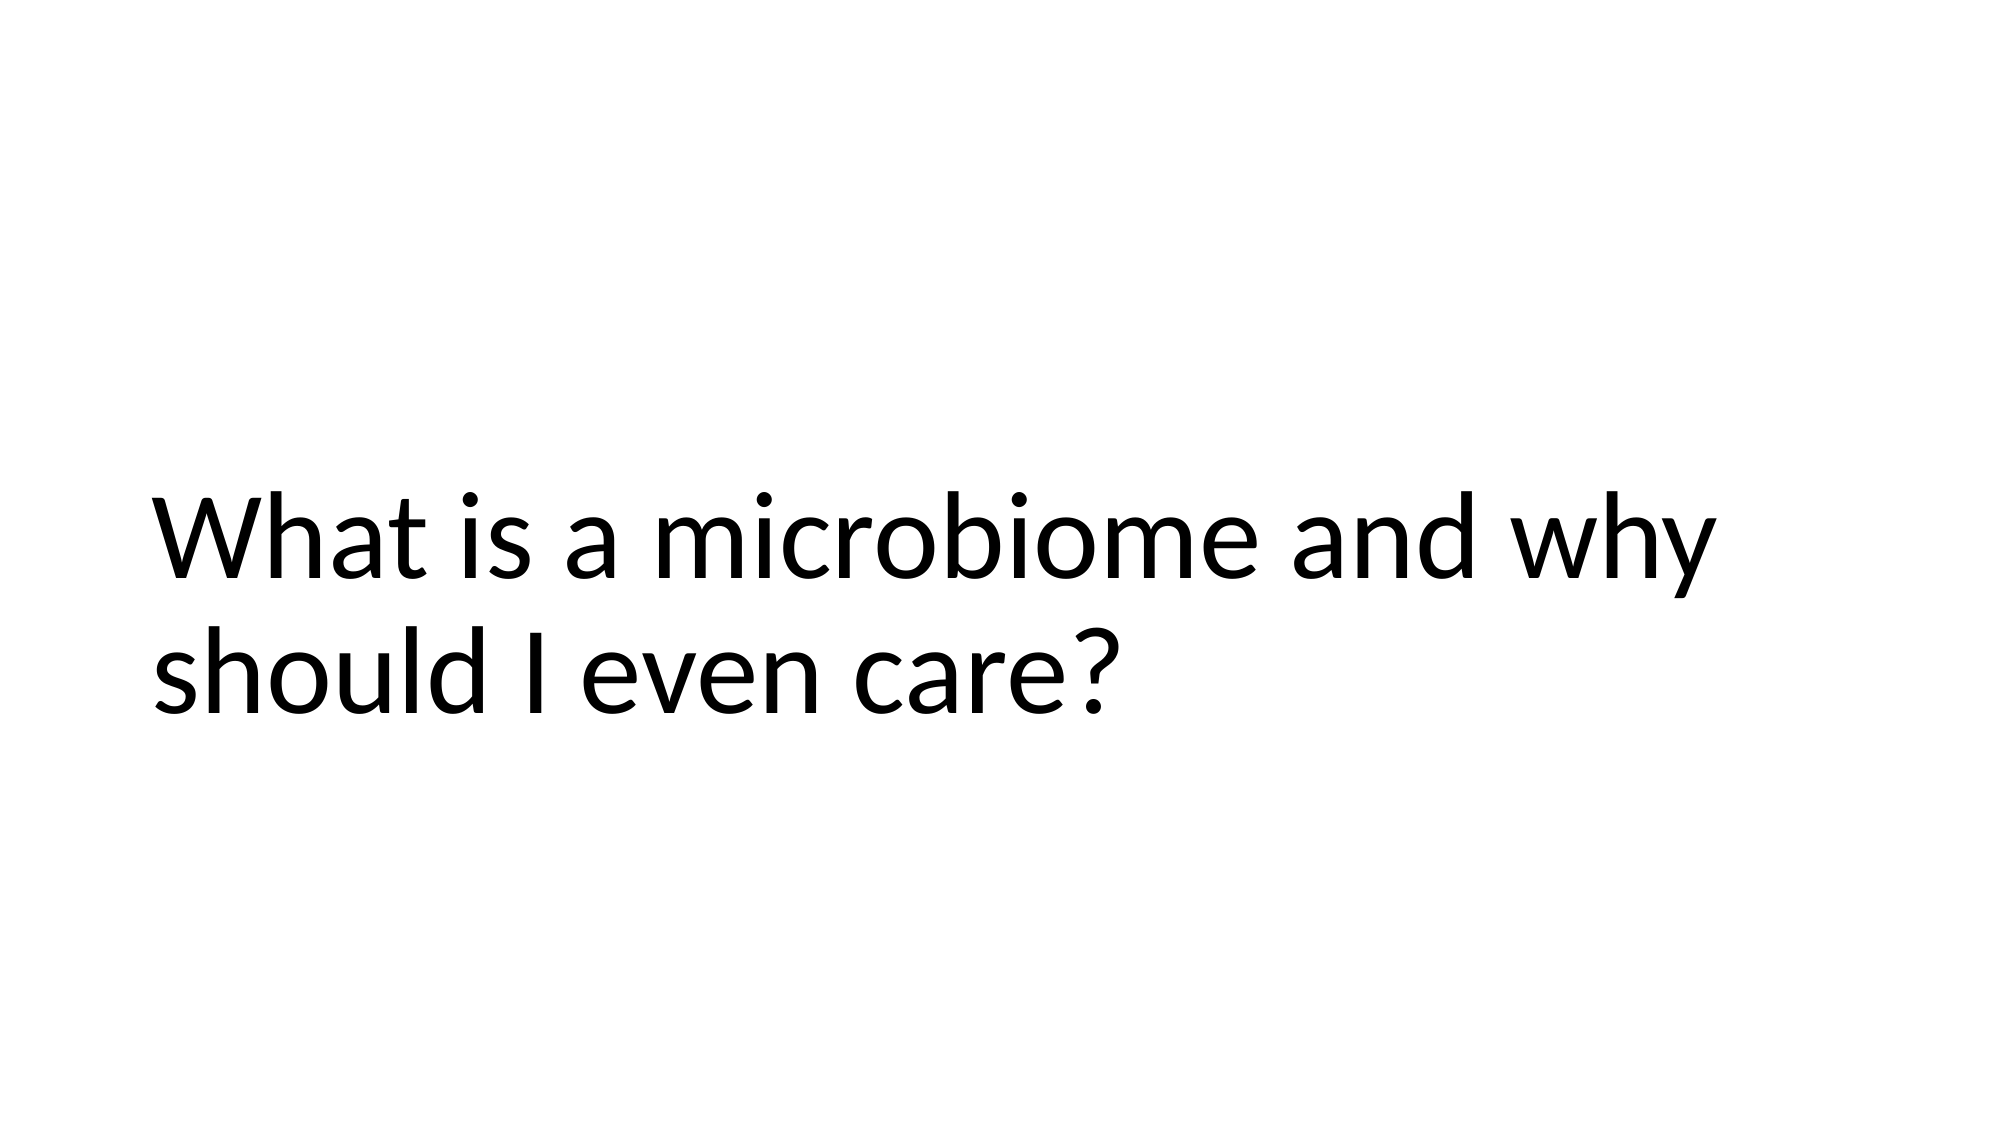

# What is a microbiome and why should I even care?